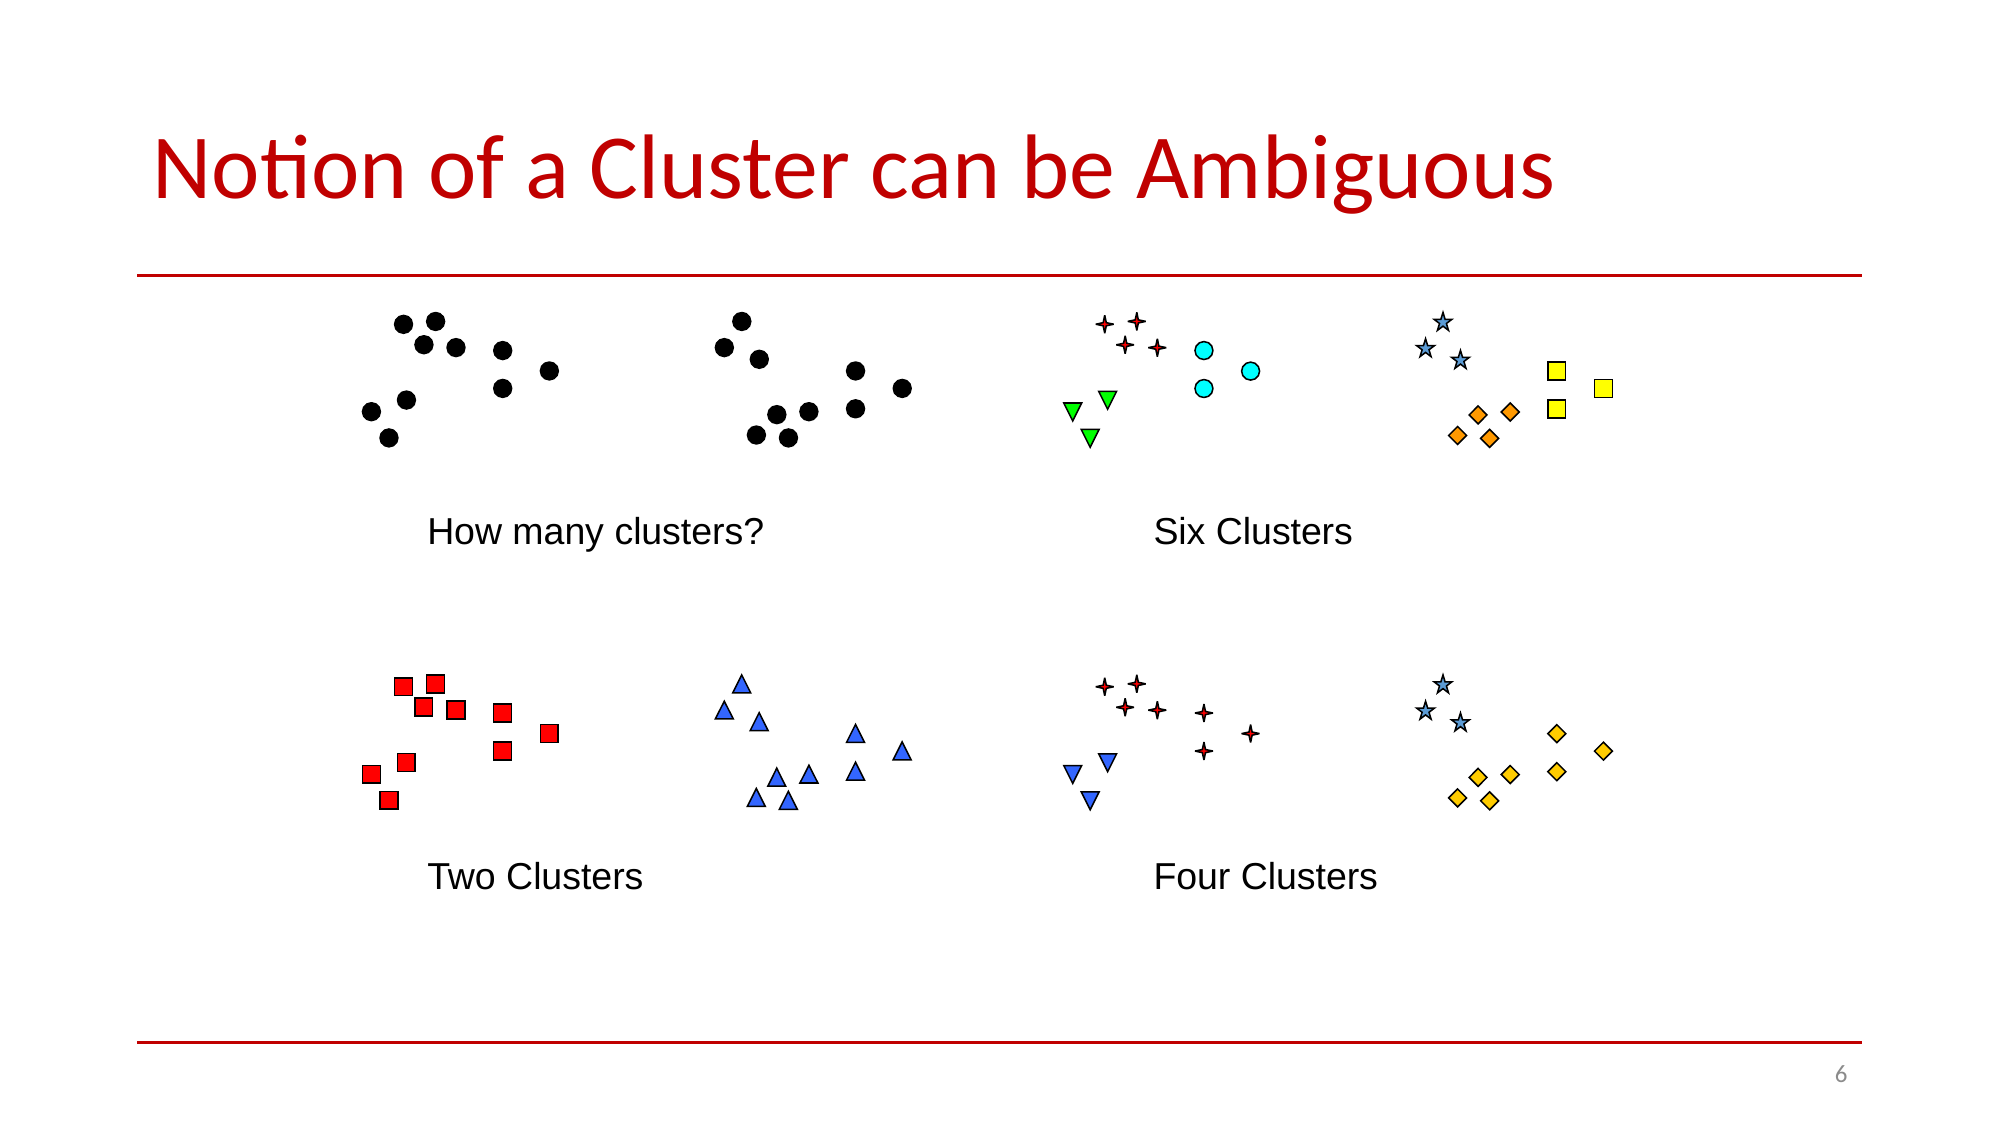

# Notion of a Cluster can be Ambiguous

How many clusters?

Six Clusters

Two Clusters

Four Clusters
6